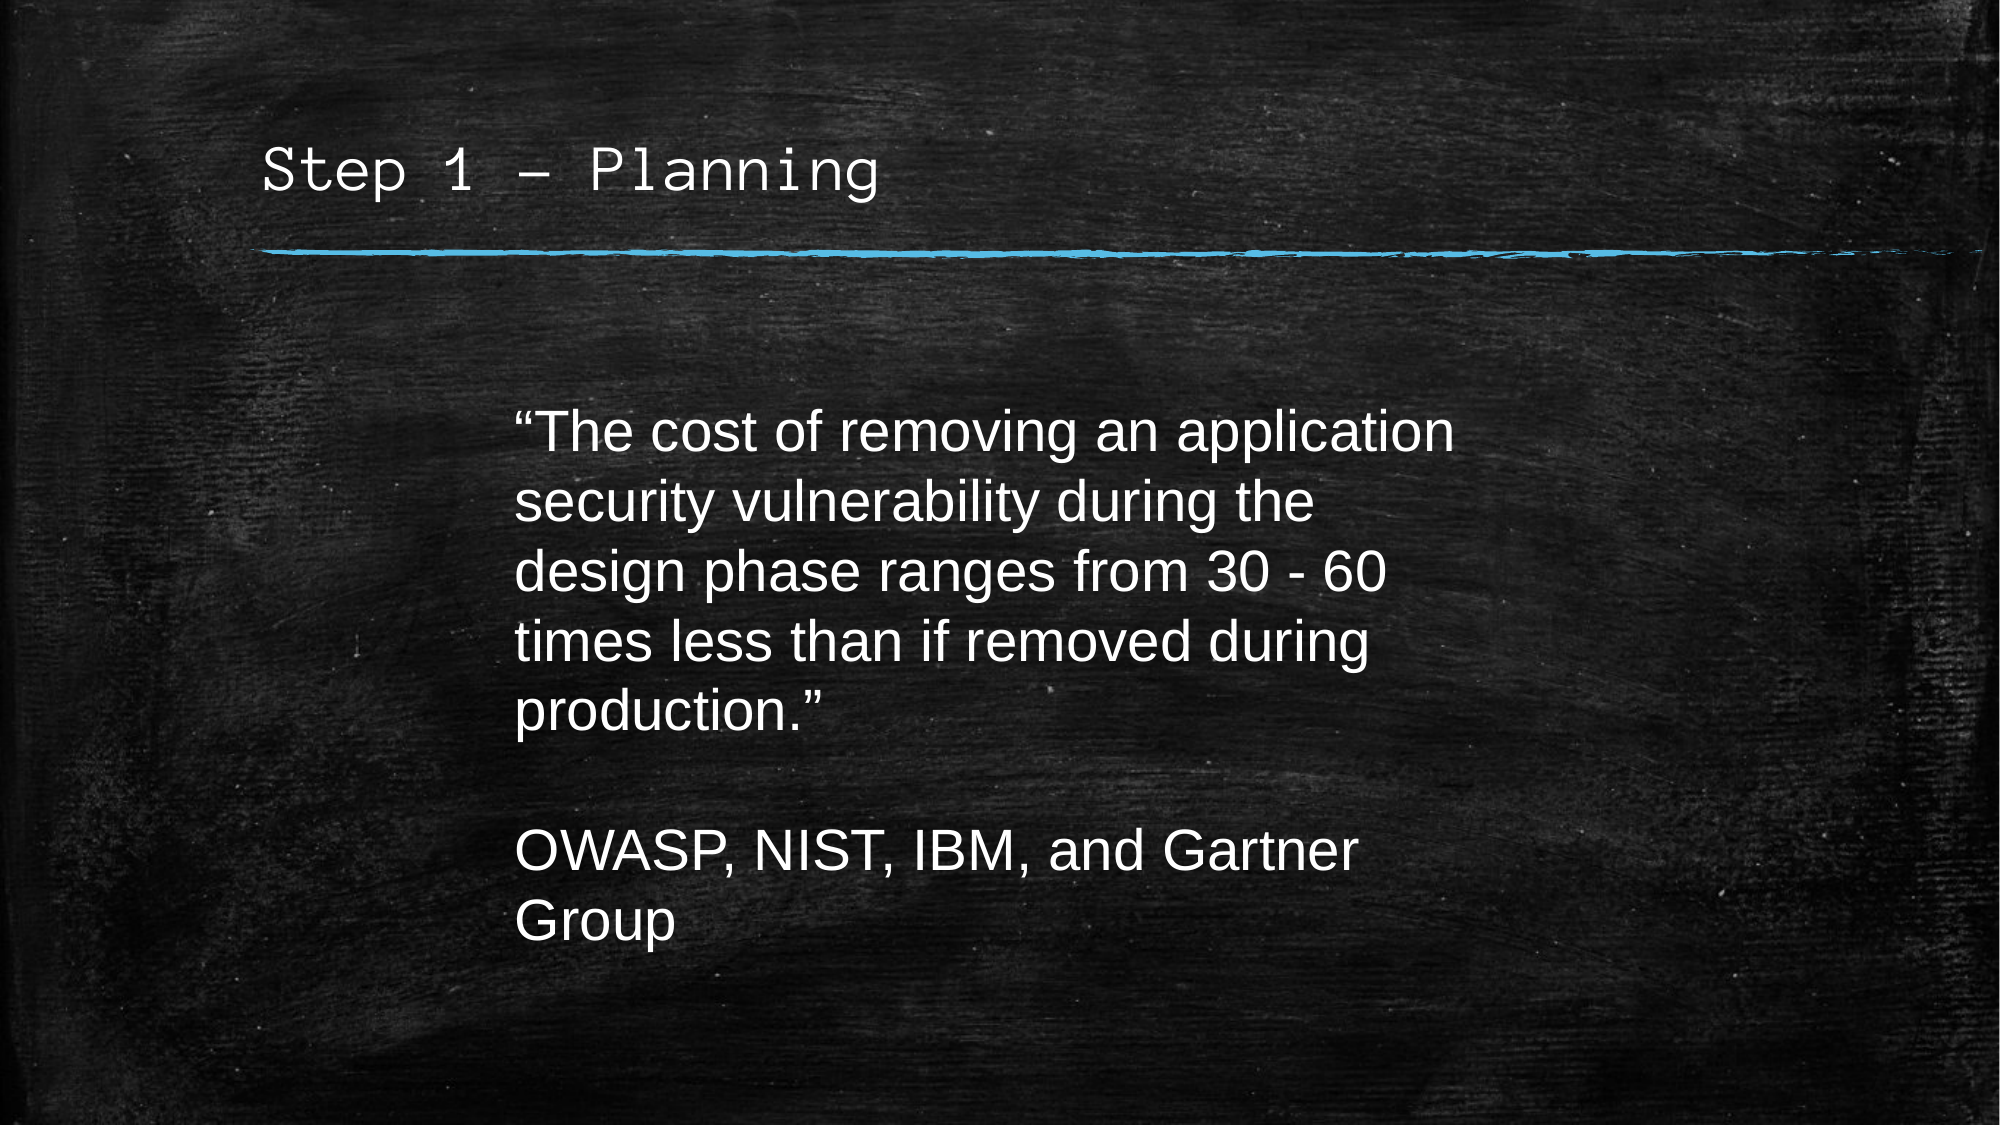

# Step 1 - Planning
“The cost of removing an application security vulnerability during the design phase ranges from 30 - 60 times less than if removed during production.”

OWASP, NIST, IBM, and Gartner Group